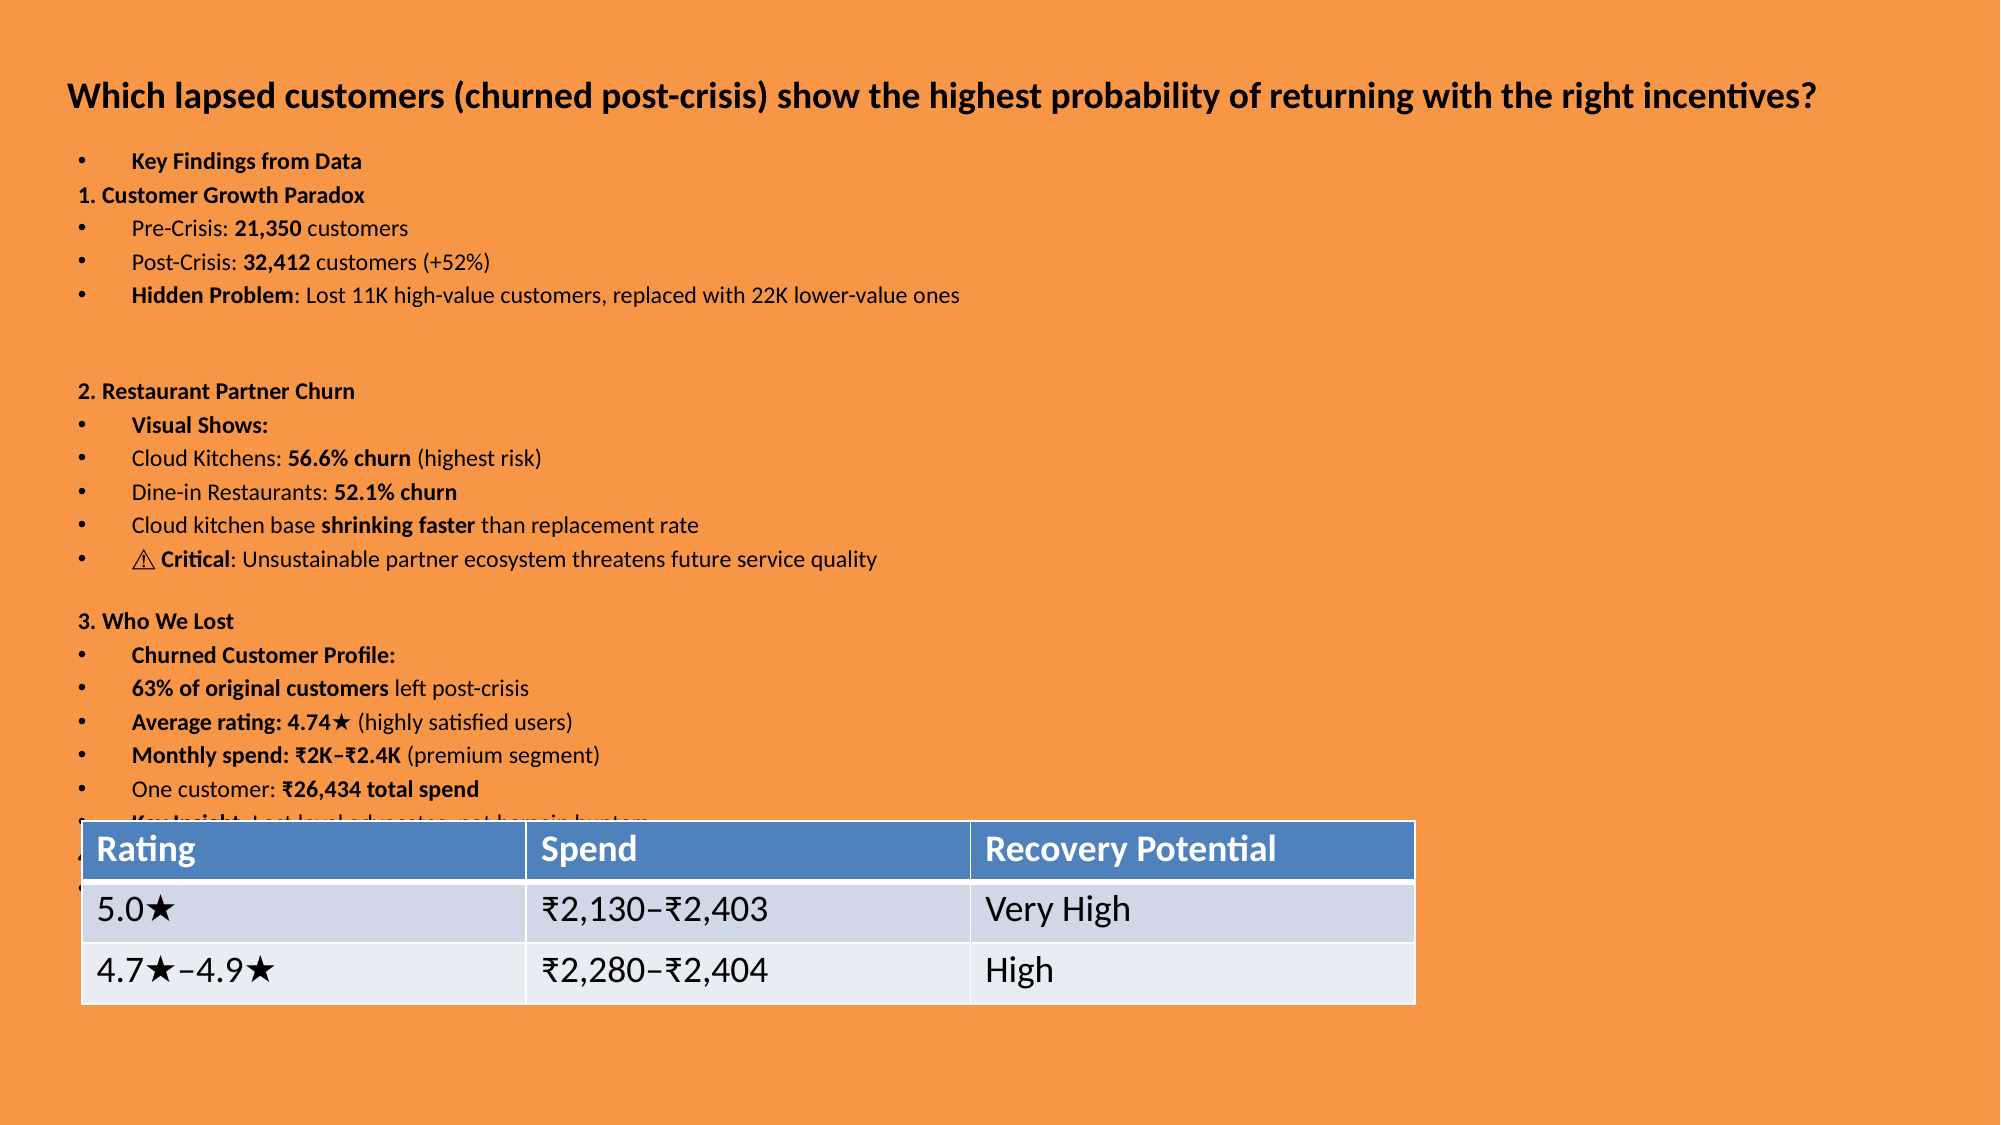

# Which lapsed customers (churned post-crisis) show the highest probability of returning with the right incentives?
Key Findings from Data
1. Customer Growth Paradox
Pre-Crisis: 21,350 customers
Post-Crisis: 32,412 customers (+52%)
Hidden Problem: Lost 11K high-value customers, replaced with 22K lower-value ones

2. Restaurant Partner Churn
Visual Shows:
Cloud Kitchens: 56.6% churn (highest risk)
Dine-in Restaurants: 52.1% churn
Cloud kitchen base shrinking faster than replacement rate
⚠️ Critical: Unsustainable partner ecosystem threatens future service quality
3. Who We Lost
Churned Customer Profile:
63% of original customers left post-crisis
Average rating: 4.74★ (highly satisfied users)
Monthly spend: ₹2K–₹2.4K (premium segment)
One customer: ₹26,434 total spend
Key Insight: Lost loyal advocates, not bargain hunters
4. Recovery Opportunity
High-Value Churned Customers:

| Rating | Spend | Recovery Potential |
| --- | --- | --- |
| 5.0★ | ₹2,130–₹2,403 | Very High |
| 4.7★–4.9★ | ₹2,280–₹2,404 | High |